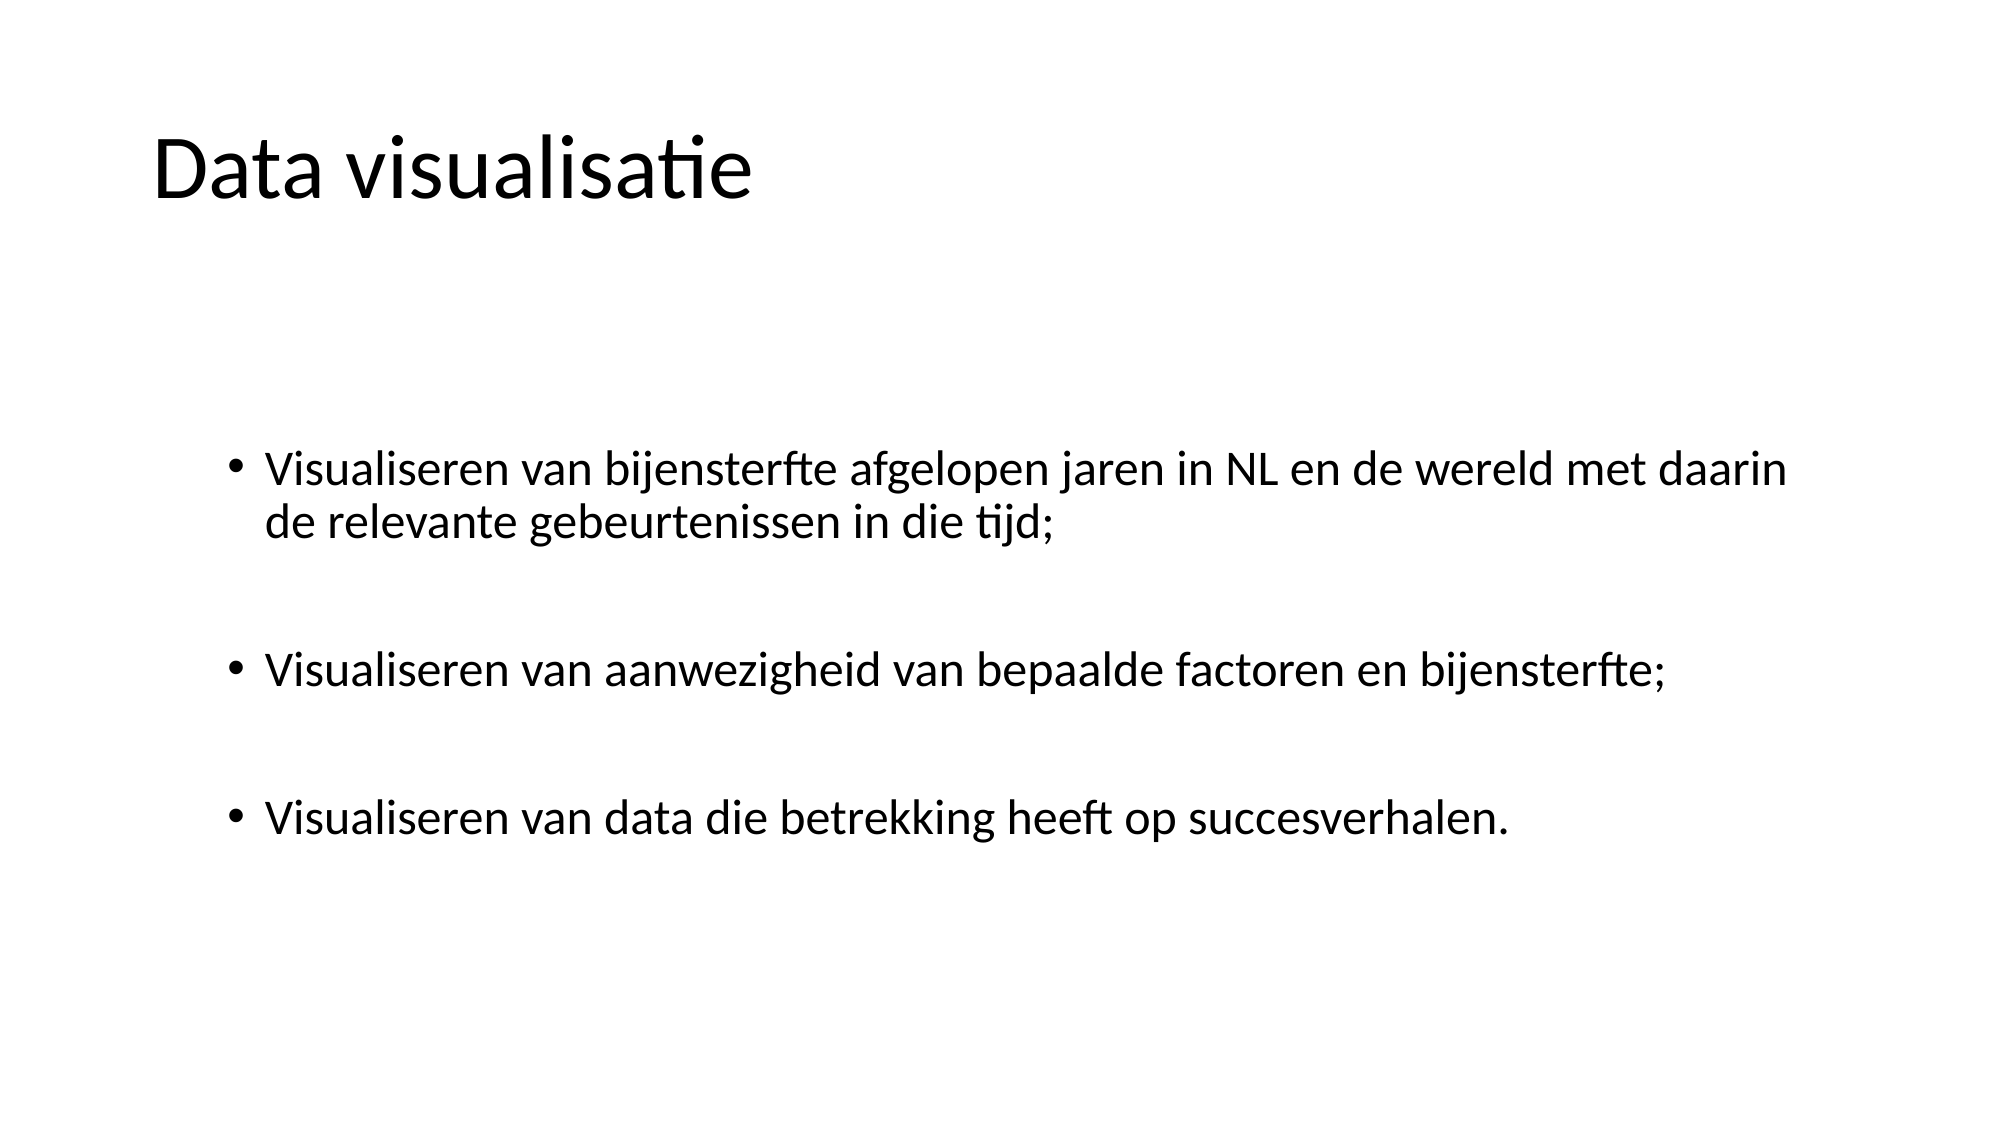

# Data visualisatie

Visualiseren van bijensterfte afgelopen jaren in NL en de wereld met daarin de relevante gebeurtenissen in die tijd;

Visualiseren van aanwezigheid van bepaalde factoren en bijensterfte;

Visualiseren van data die betrekking heeft op succesverhalen.